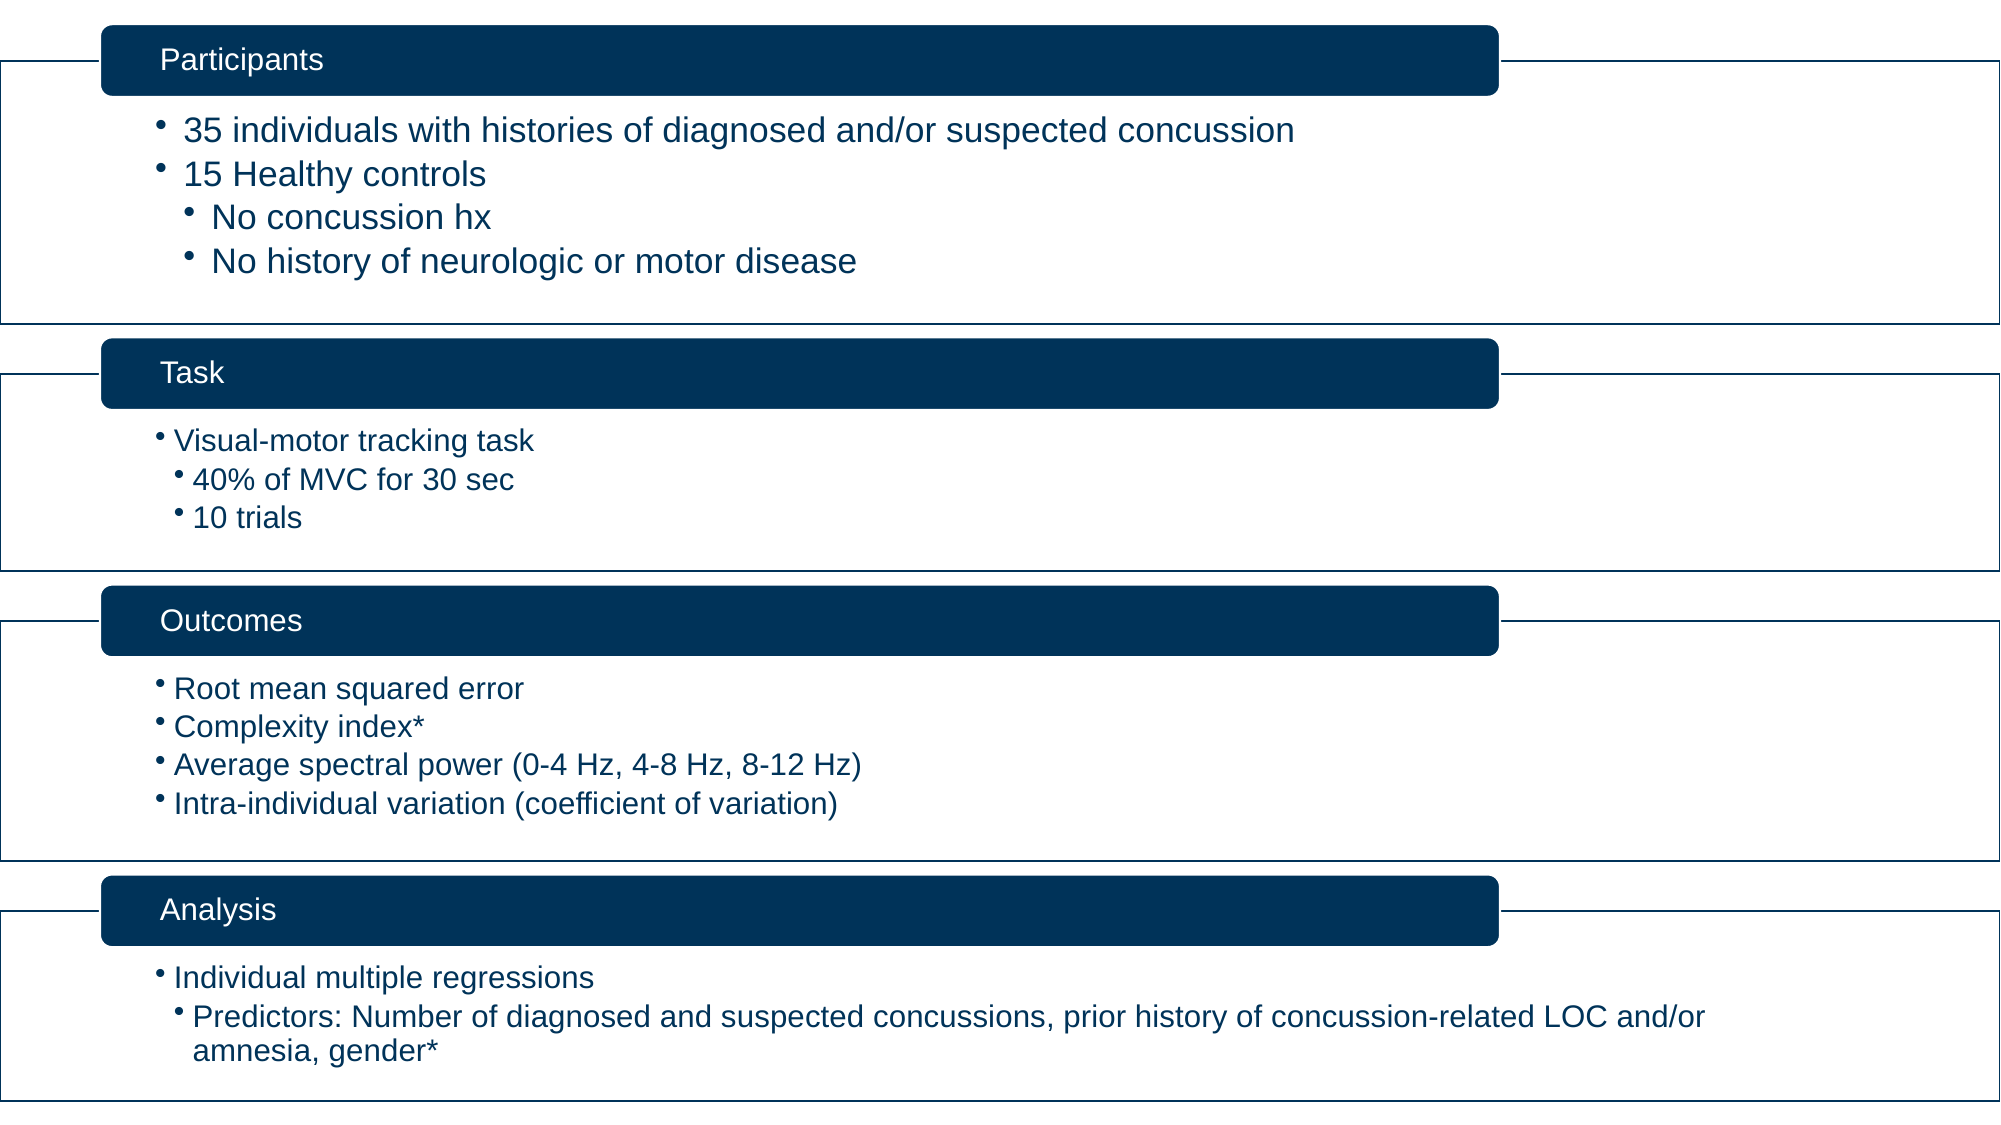

35 individuals with histories of diagnosed and/or suspected concussion
15 Healthy controls
No concussion hx
No history of neurologic or motor disease
Participants
Visual-motor tracking task
40% of MVC for 30 sec
10 trials
Task
Root mean squared error
Complexity index*
Average spectral power (0-4 Hz, 4-8 Hz, 8-12 Hz)
Intra-individual variation (coefficient of variation)
Outcomes
Individual multiple regressions
Predictors: Number of diagnosed and suspected concussions, prior history of concussion-related LOC and/or amnesia, gender*
Analysis